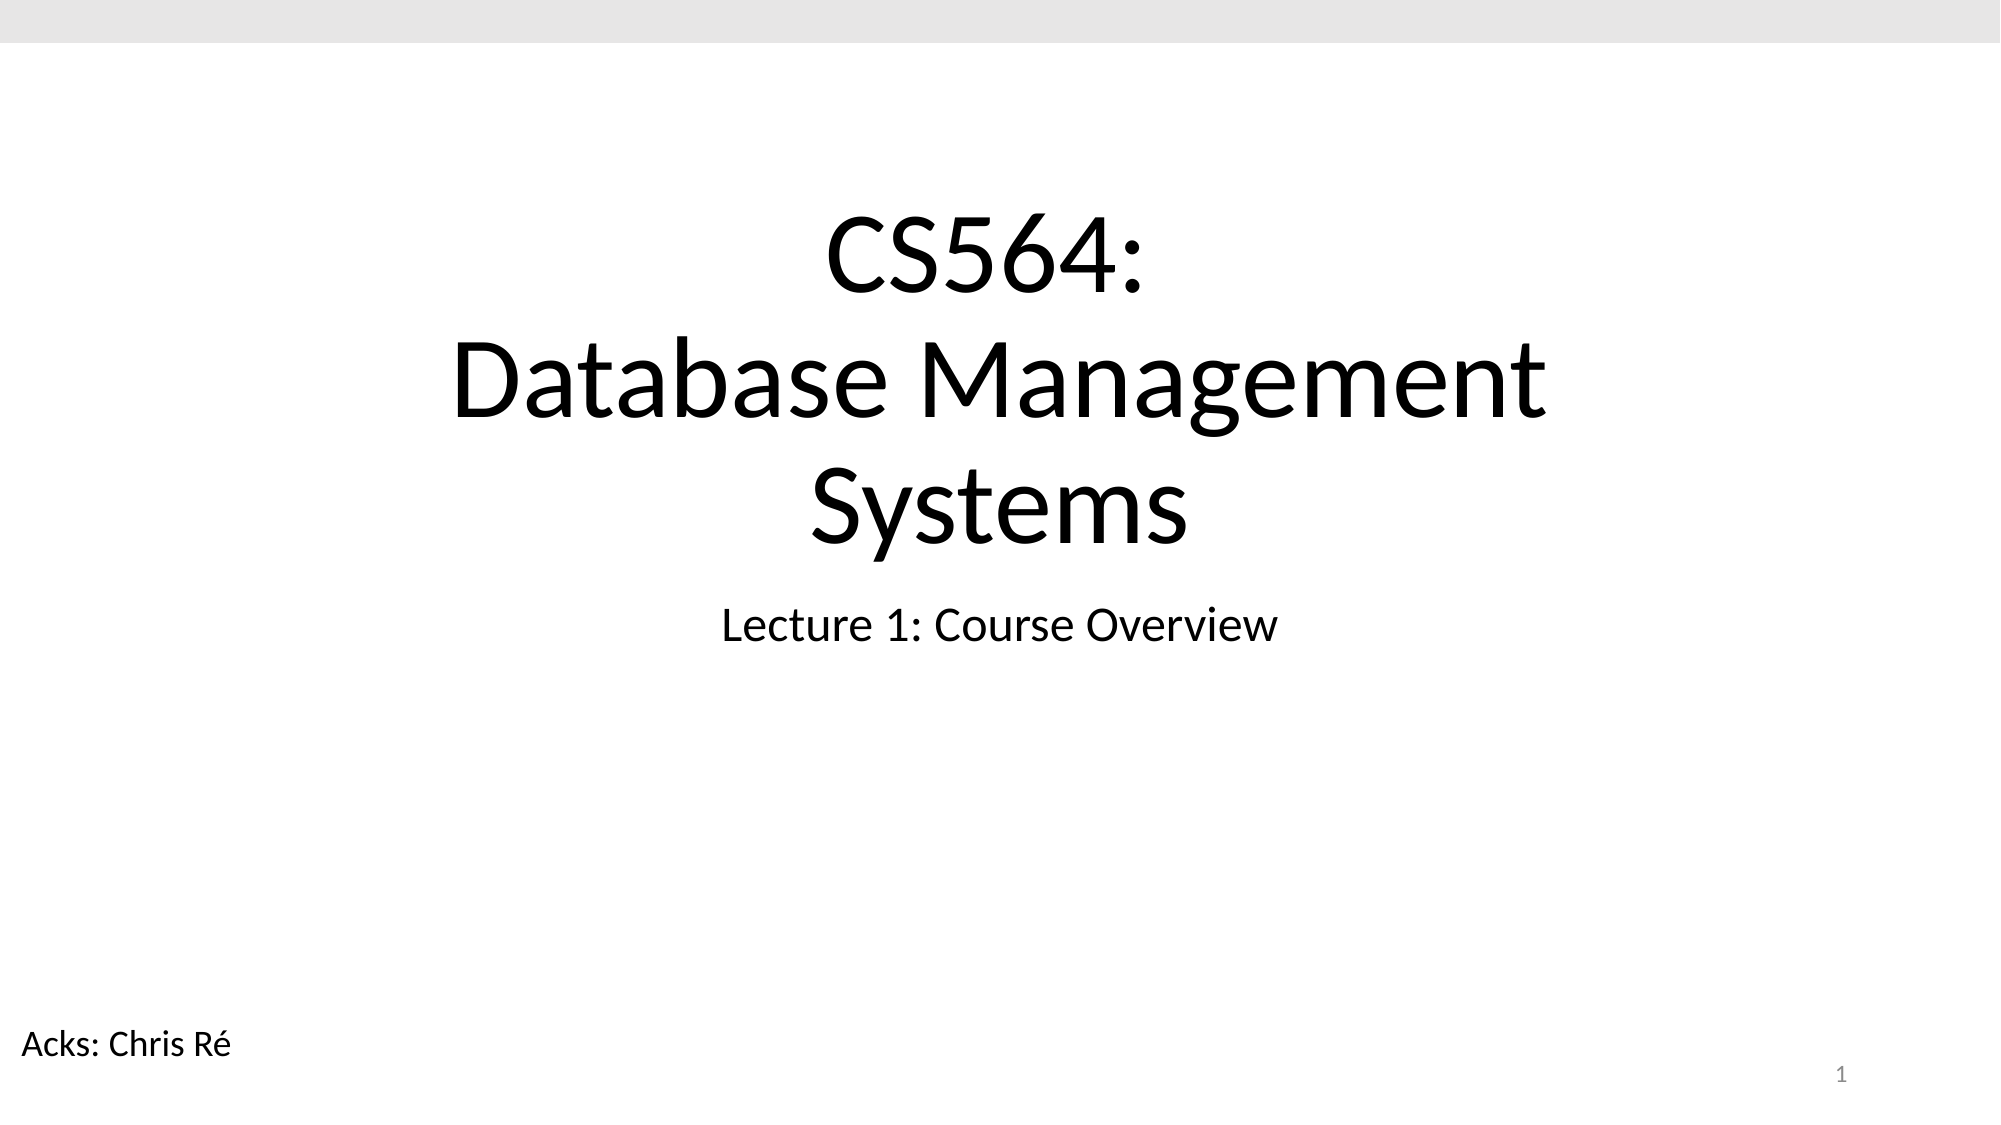

# CS564: Database Management Systems
Lecture 1: Course Overview
Acks: Chris Ré
1